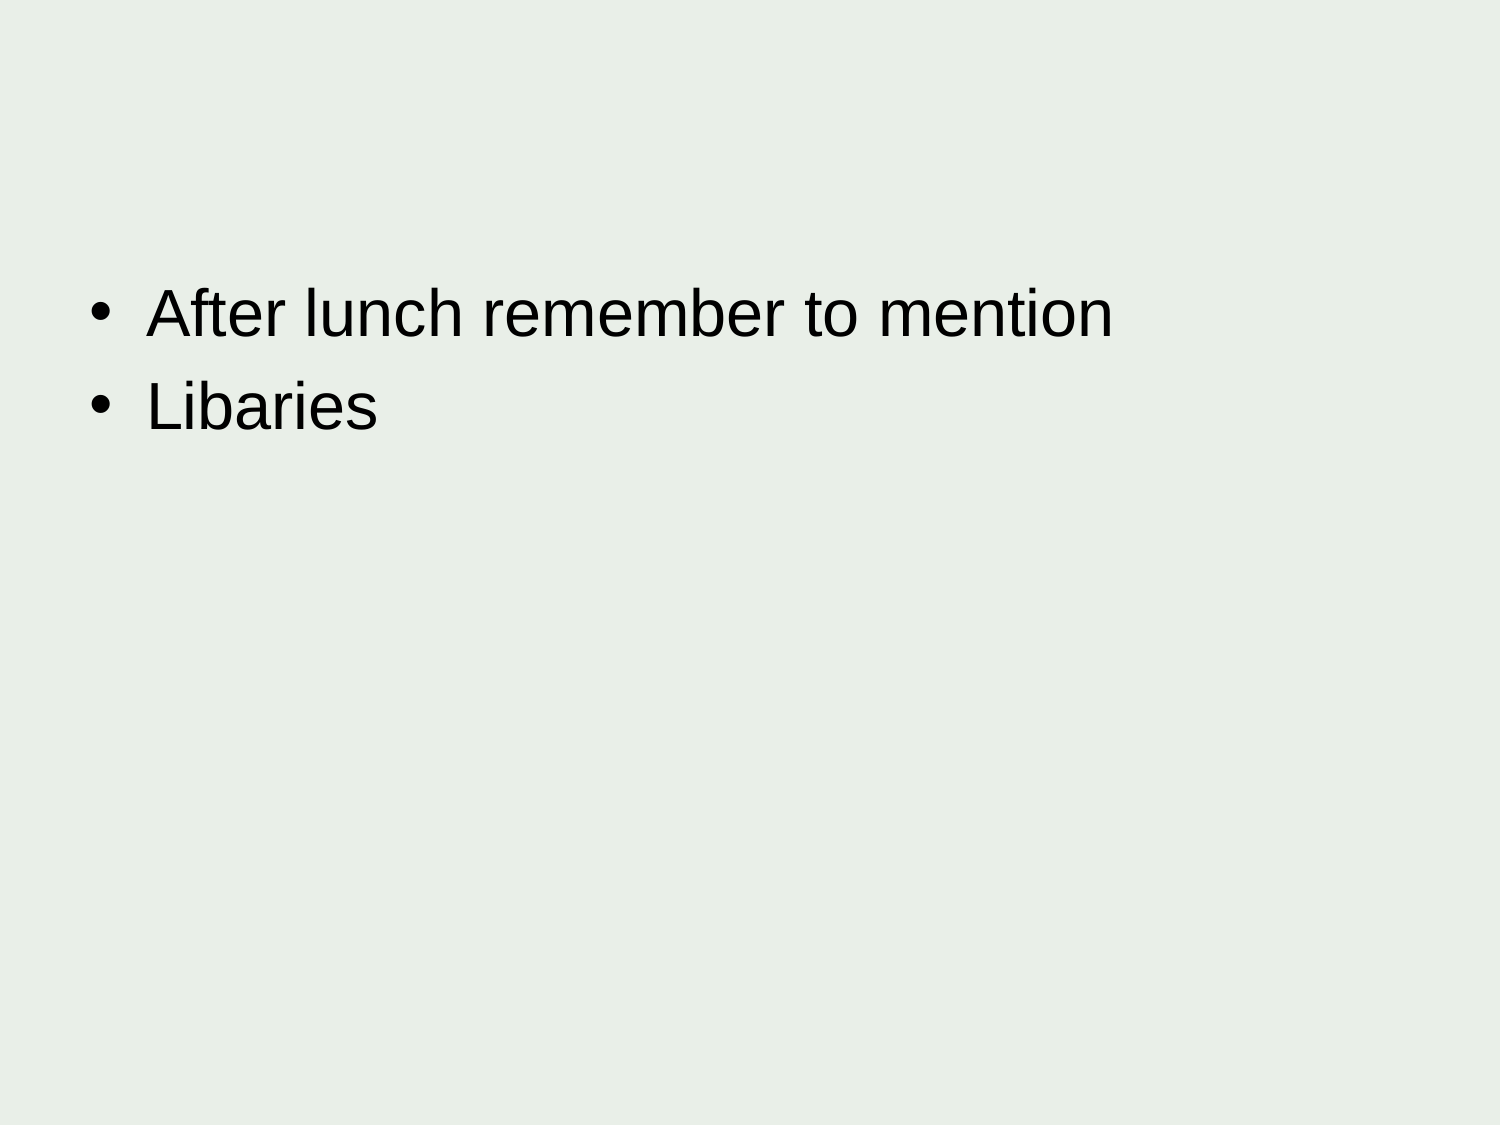

#
After lunch remember to mention
Libaries